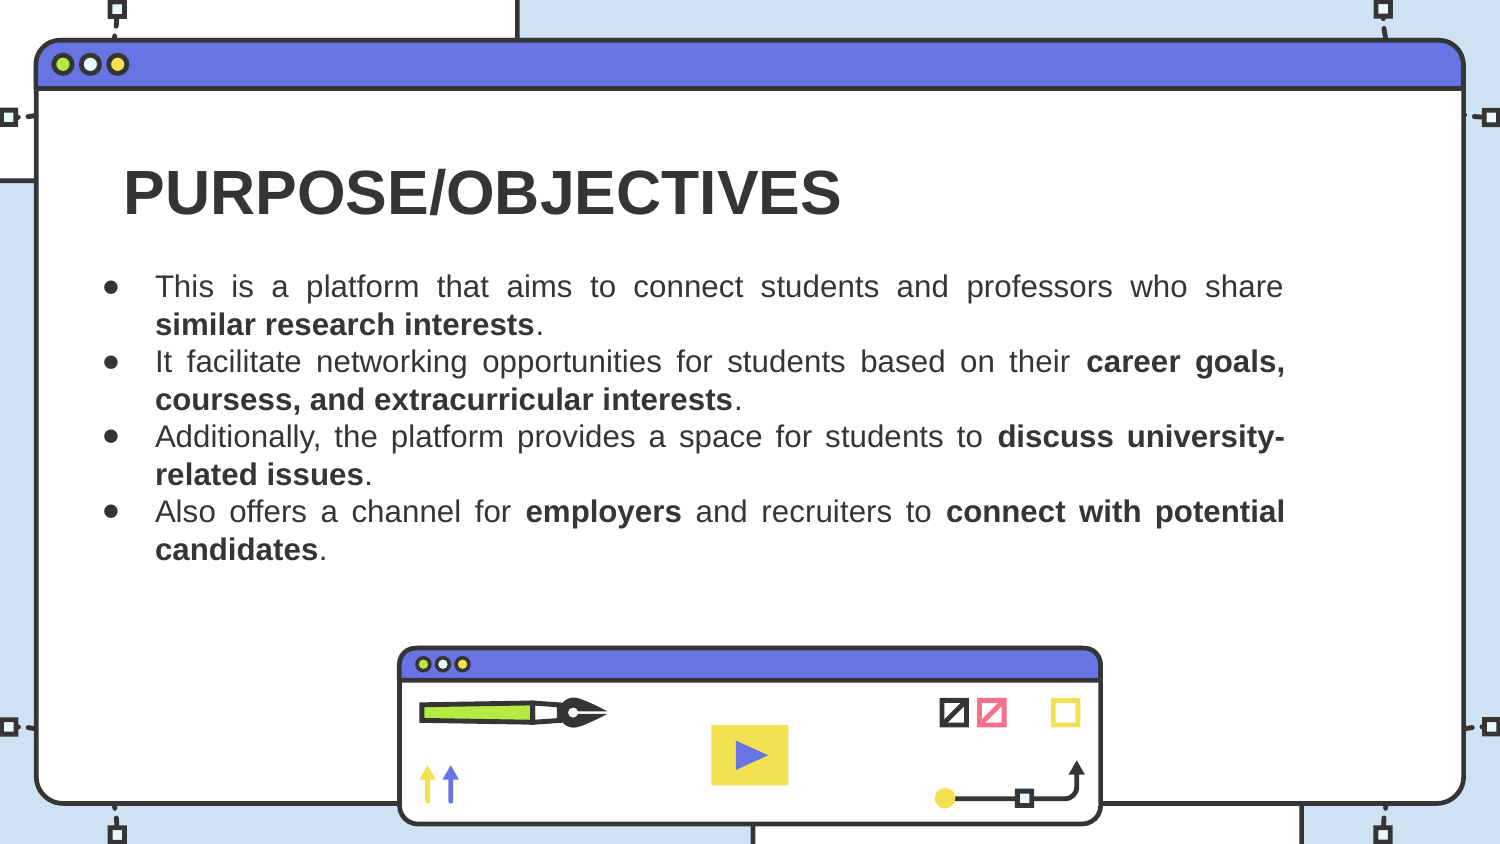

# PURPOSE/OBJECTIVES

This is a platform that aims to connect students and professors who share similar research interests.
It facilitate networking opportunities for students based on their career goals, coursess, and extracurricular interests.
Additionally, the platform provides a space for students to discuss university-related issues.
Also offers a channel for employers and recruiters to connect with potential candidates.